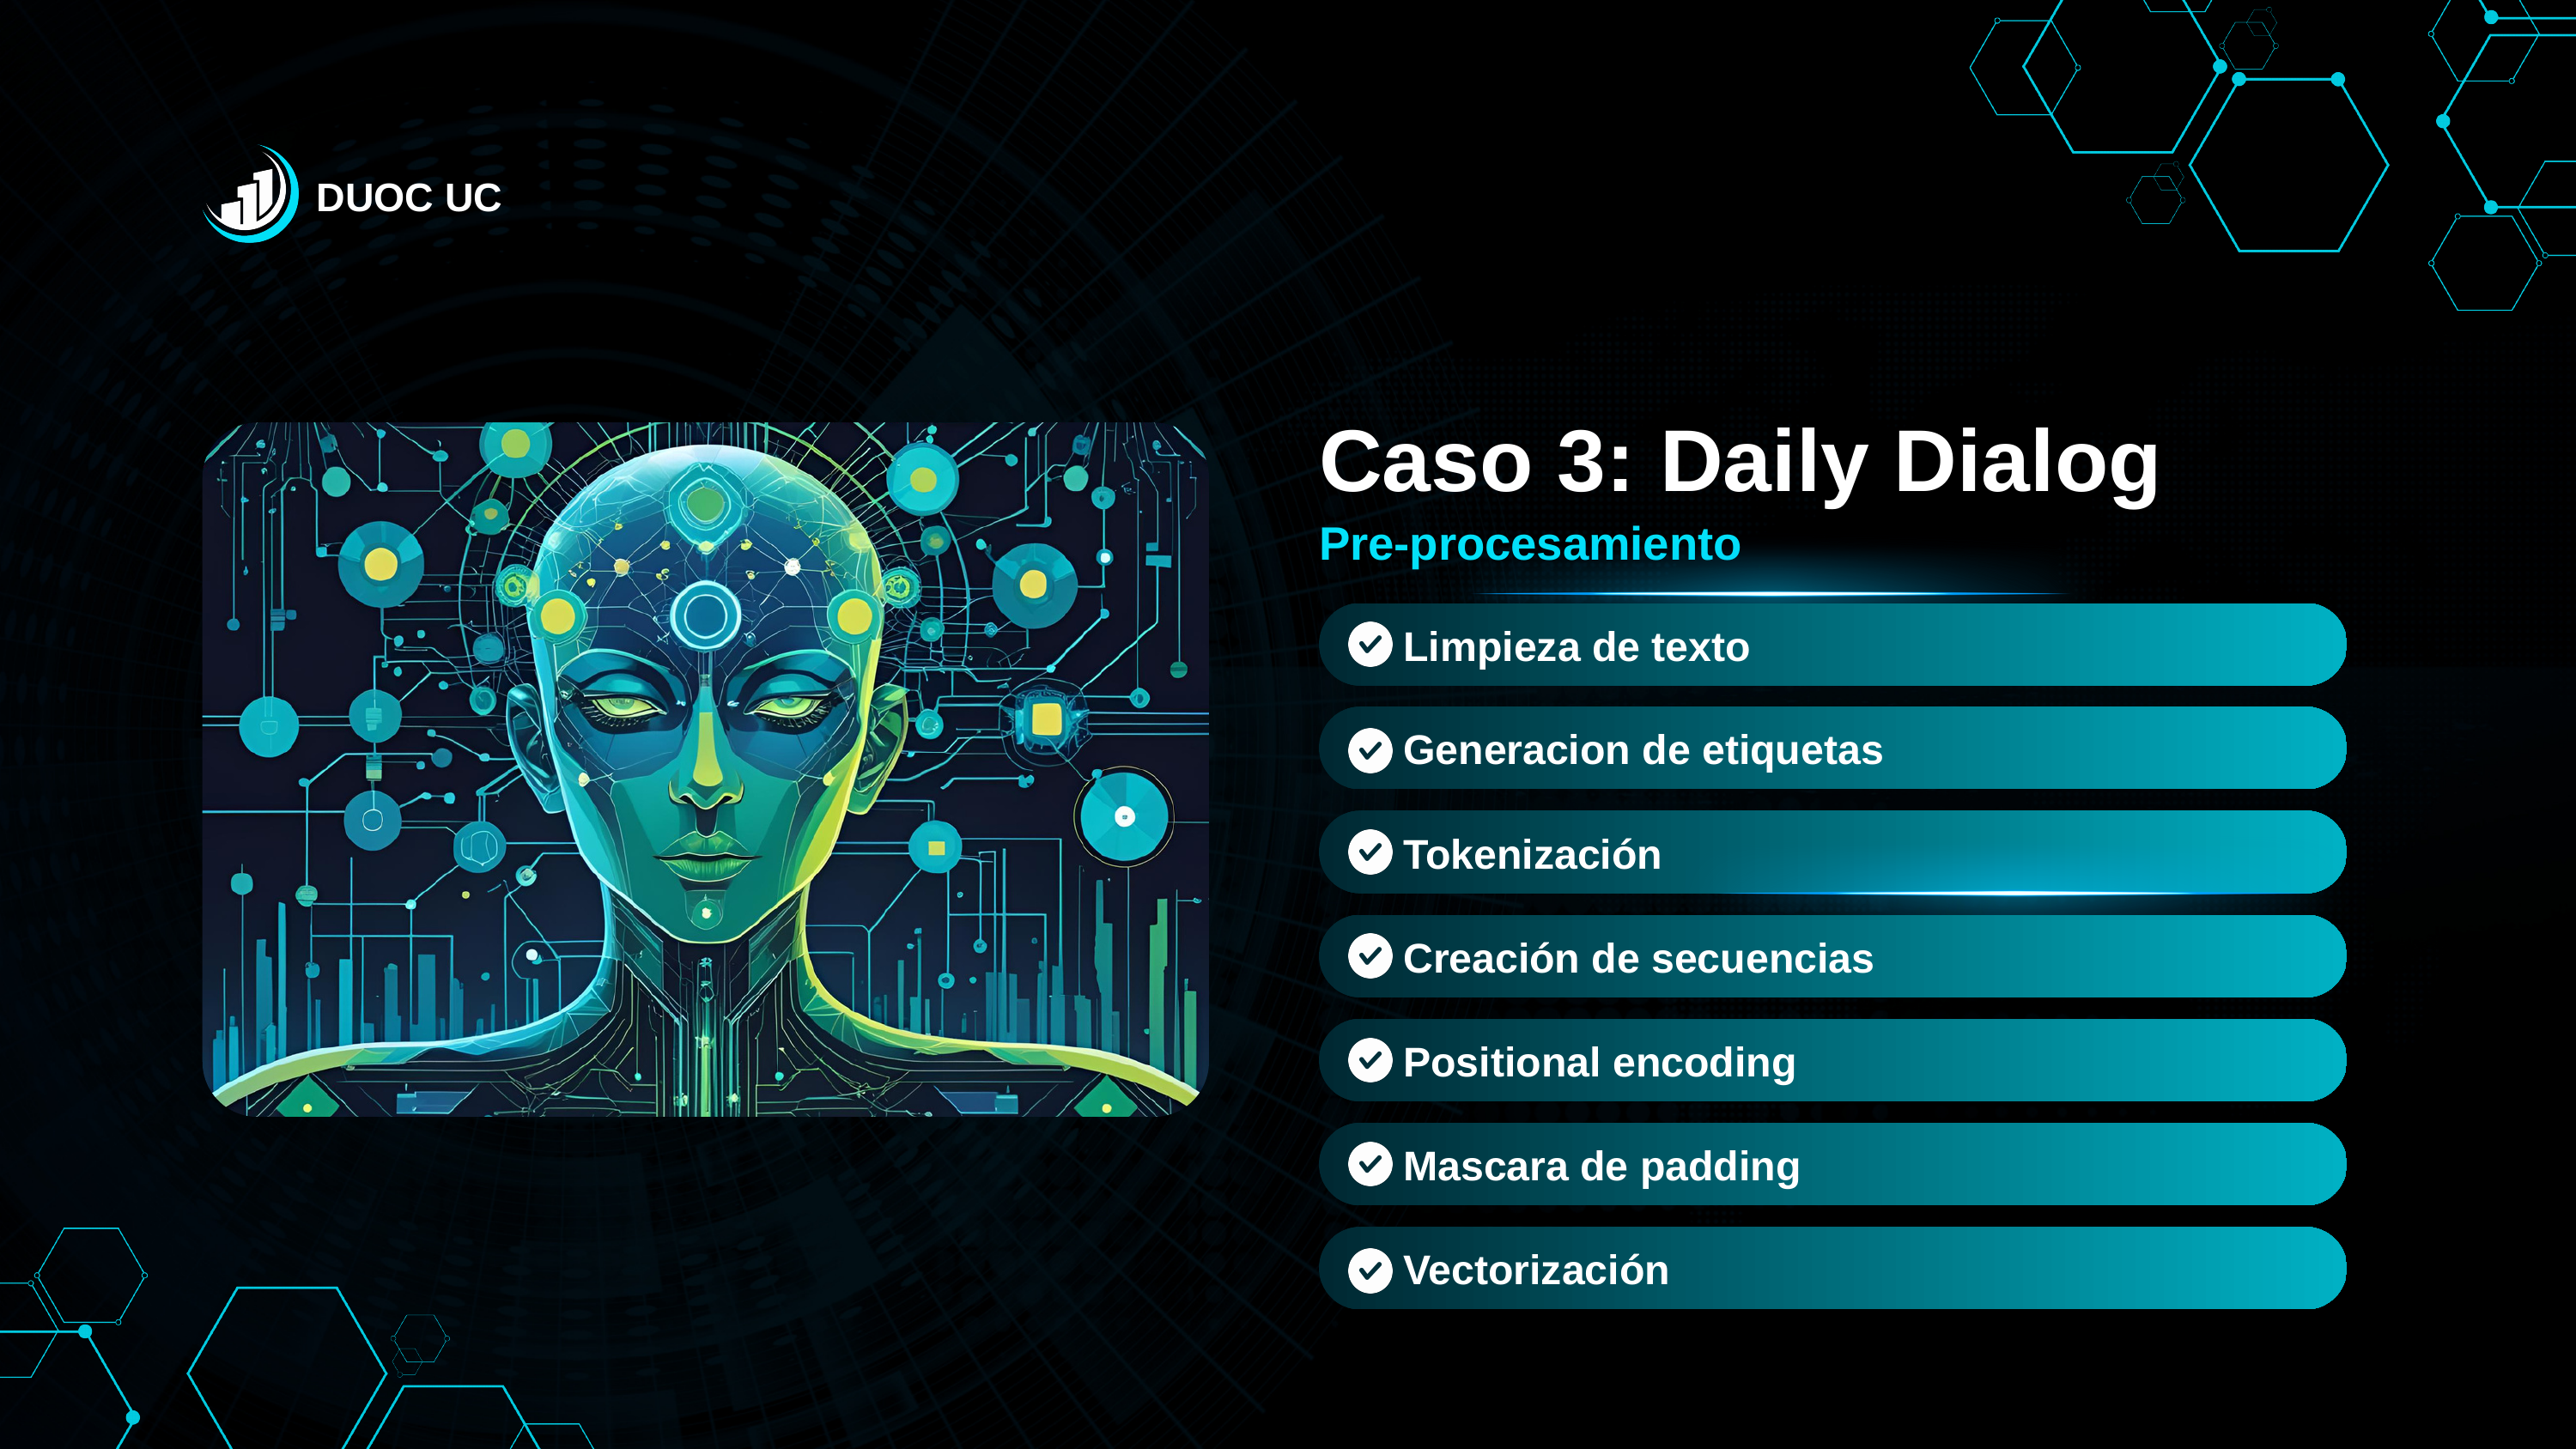

DUOC UC
Caso 3: Daily Dialog

Pre-procesamiento

Limpieza de texto

Generacion de etiquetas

Tokenización

Creación de secuencias

Positional encoding

Mascara de padding

Vectorización